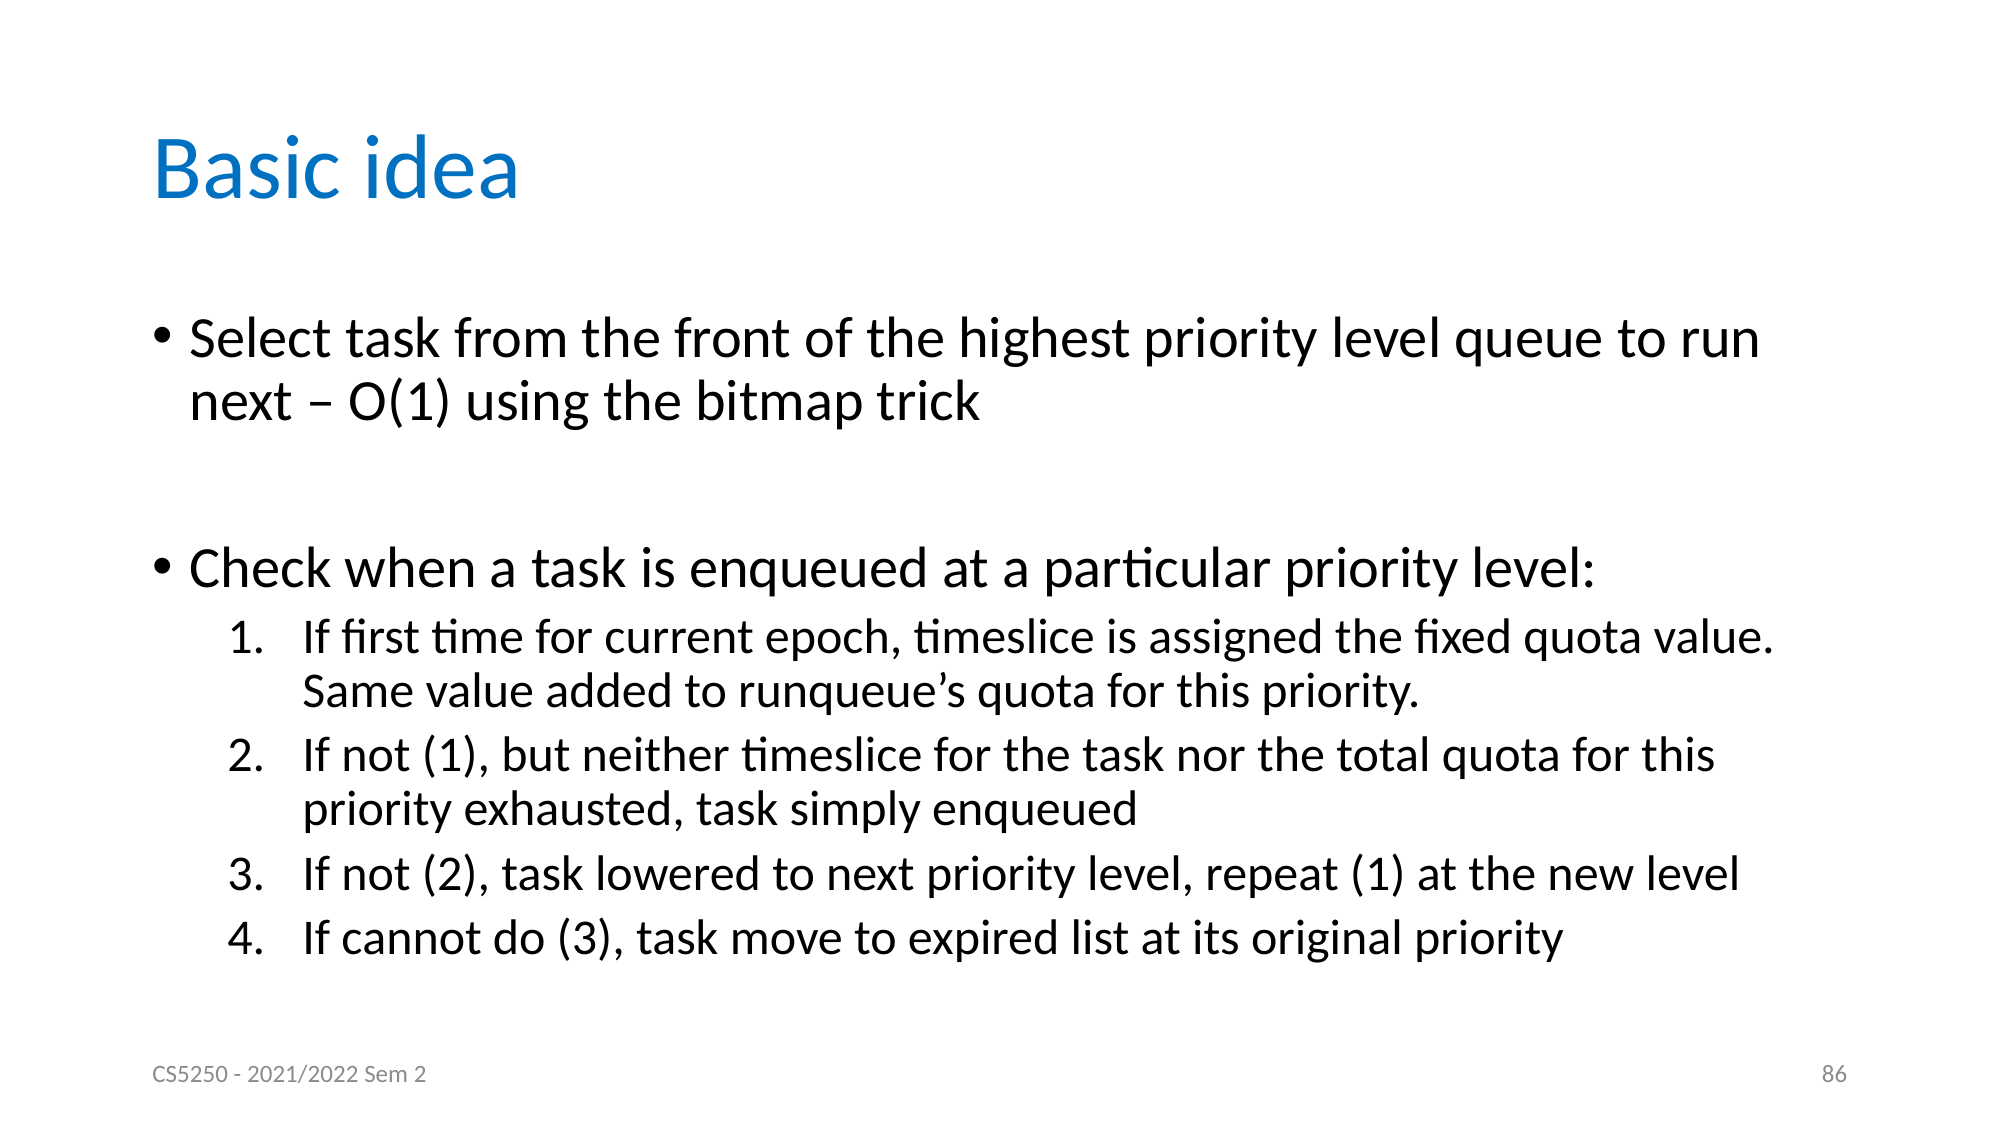

# Basic idea
Select task from the front of the highest priority level queue to run next – O(1) using the bitmap trick

Check when a task is enqueued at a particular priority level:
If first time for current epoch, timeslice is assigned the fixed quota value. Same value added to runqueue’s quota for this priority.
If not (1), but neither timeslice for the task nor the total quota for this priority exhausted, task simply enqueued
If not (2), task lowered to next priority level, repeat (1) at the new level
If cannot do (3), task move to expired list at its original priority
CS5250 - 2021/2022 Sem 2
86